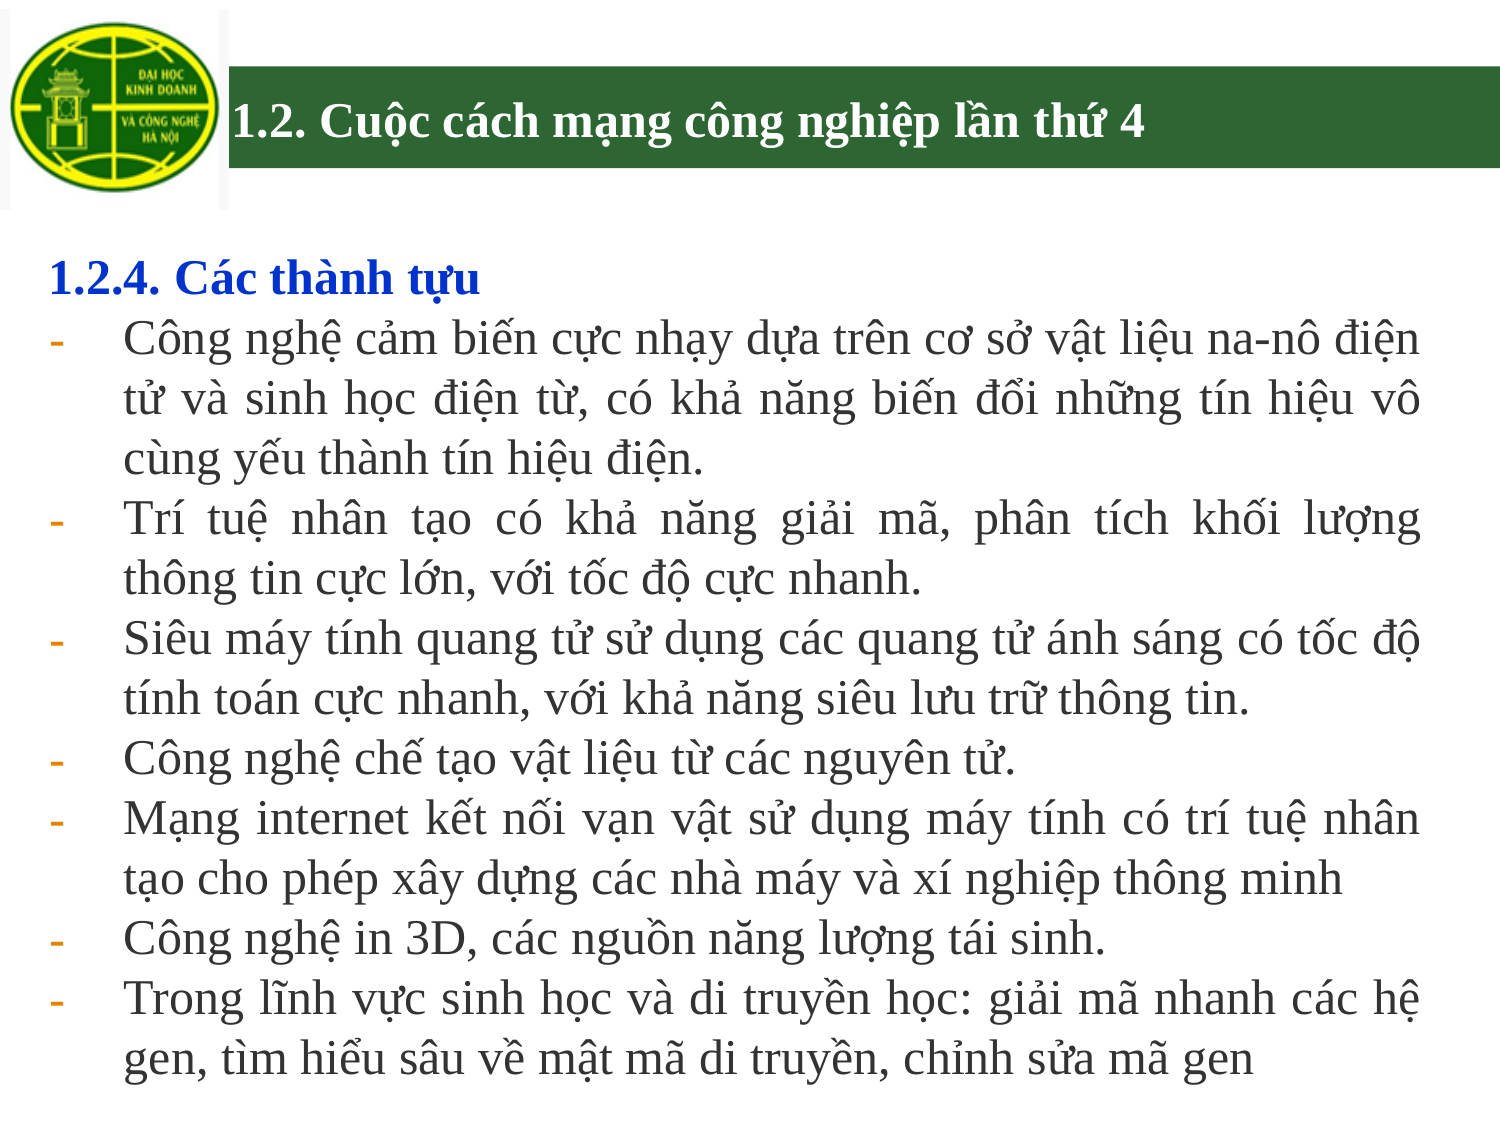

# 1.2. Cuộc cách mạng công nghiệp lần thứ 4
1.2.4. Các thành tựu
Công nghệ cảm biến cực nhạy dựa trên cơ sở vật liệu na-nô điện tử và sinh học điện từ, có khả năng biến đổi những tín hiệu vô cùng yếu thành tín hiệu điện.
Trí tuệ nhân tạo có khả năng giải mã, phân tích khối lượng thông tin cực lớn, với tốc độ cực nhanh.
Siêu máy tính quang tử sử dụng các quang tử ánh sáng có tốc độ tính toán cực nhanh, với khả năng siêu lưu trữ thông tin.
Công nghệ chế tạo vật liệu từ các nguyên tử.
Mạng internet kết nối vạn vật sử dụng máy tính có trí tuệ nhân tạo cho phép xây dựng các nhà máy và xí nghiệp thông minh
Công nghệ in 3D, các nguồn năng lượng tái sinh.
Trong lĩnh vực sinh học và di truyền học: giải mã nhanh các hệ gen, tìm hiểu sâu về mật mã di truyền, chỉnh sửa mã gen